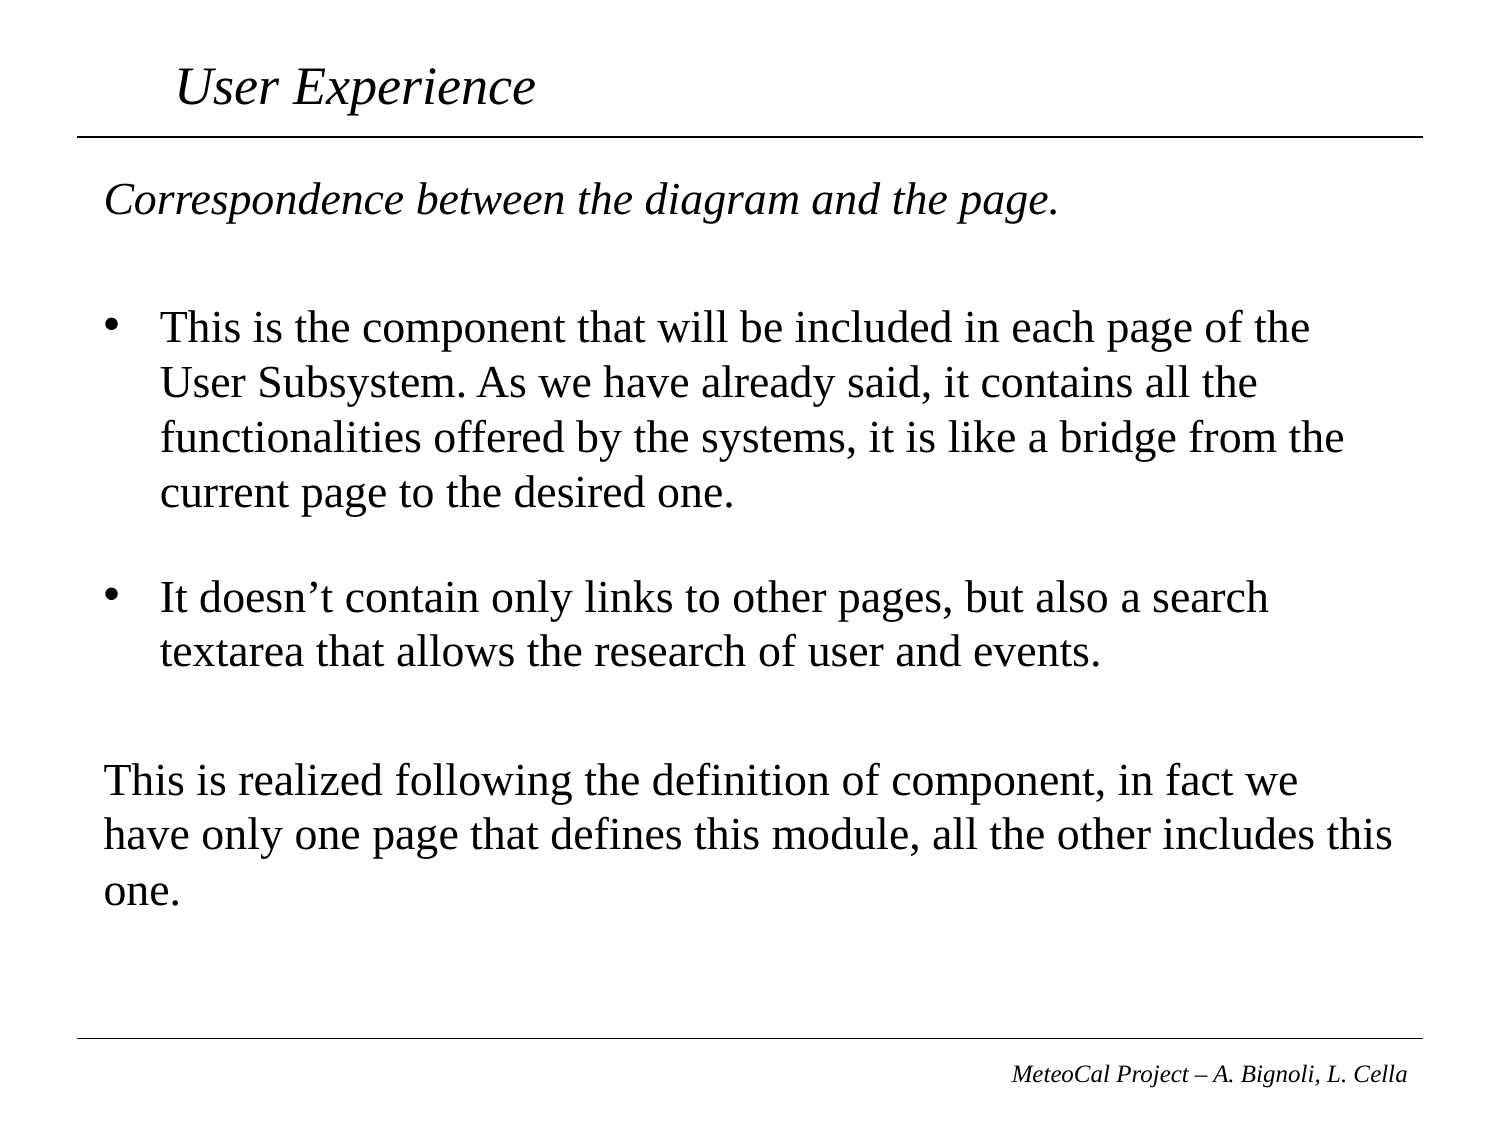

# User Experience
Correspondence between the diagram and the page.

This is the component that will be included in each page of the User Subsystem. As we have already said, it contains all the functionalities offered by the systems, it is like a bridge from the current page to the desired one.

It doesn’t contain only links to other pages, but also a search textarea that allows the research of user and events.

This is realized following the definition of component, in fact we have only one page that defines this module, all the other includes this one.
MeteoCal Project – A. Bignoli, L. Cella